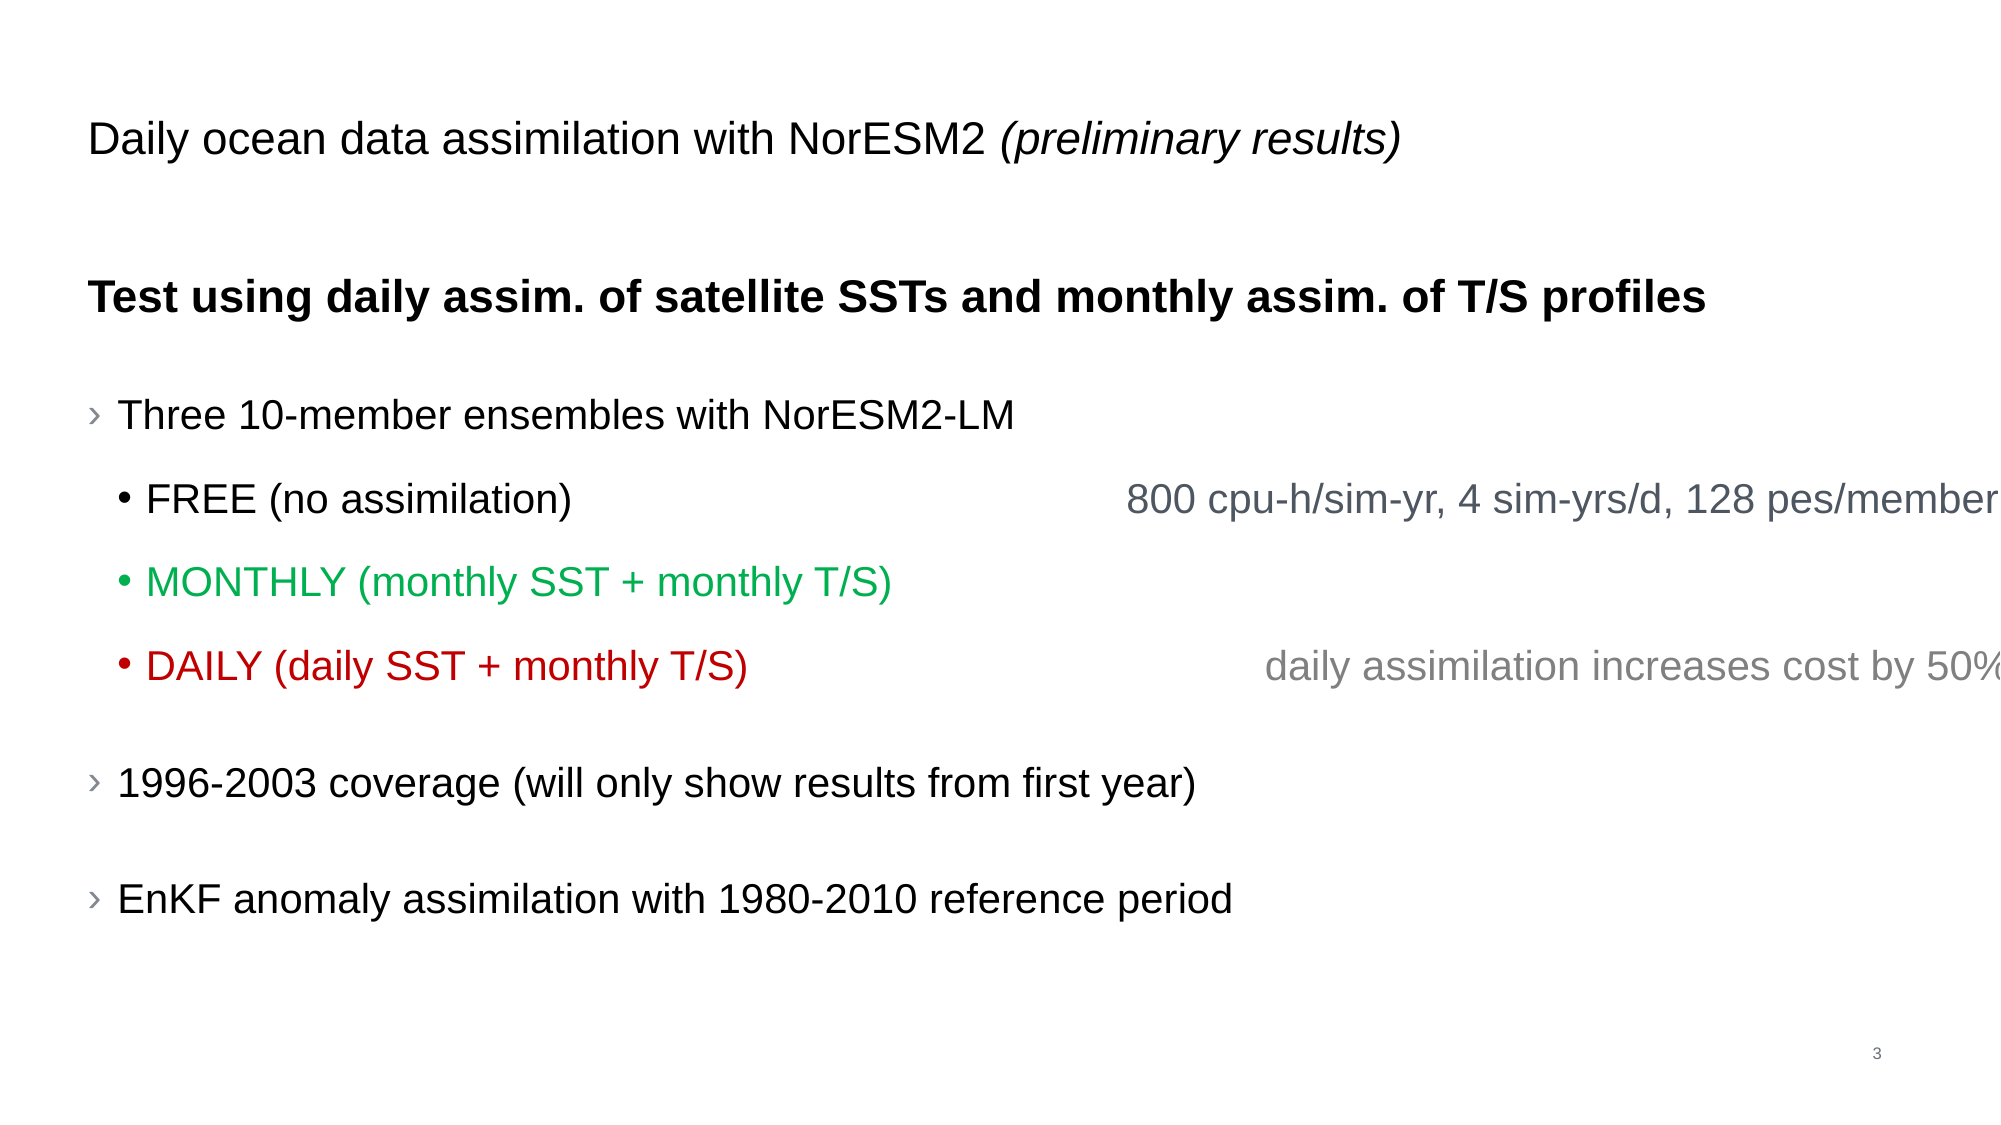

# Daily ocean data assimilation with NorESM2 (preliminary results)

Test using daily assim. of satellite SSTs and monthly assim. of T/S profiles

Three 10-member ensembles with NorESM2-LM
FREE (no assimilation)  			       800 cpu-h/sim-yr, 4 sim-yrs/d, 128 pes/member
MONTHLY (monthly SST + monthly T/S)
DAILY (daily SST + monthly T/S) 			      daily assimilation increases cost by 50%

1996-2003 coverage (will only show results from first year)

EnKF anomaly assimilation with 1980-2010 reference period

3